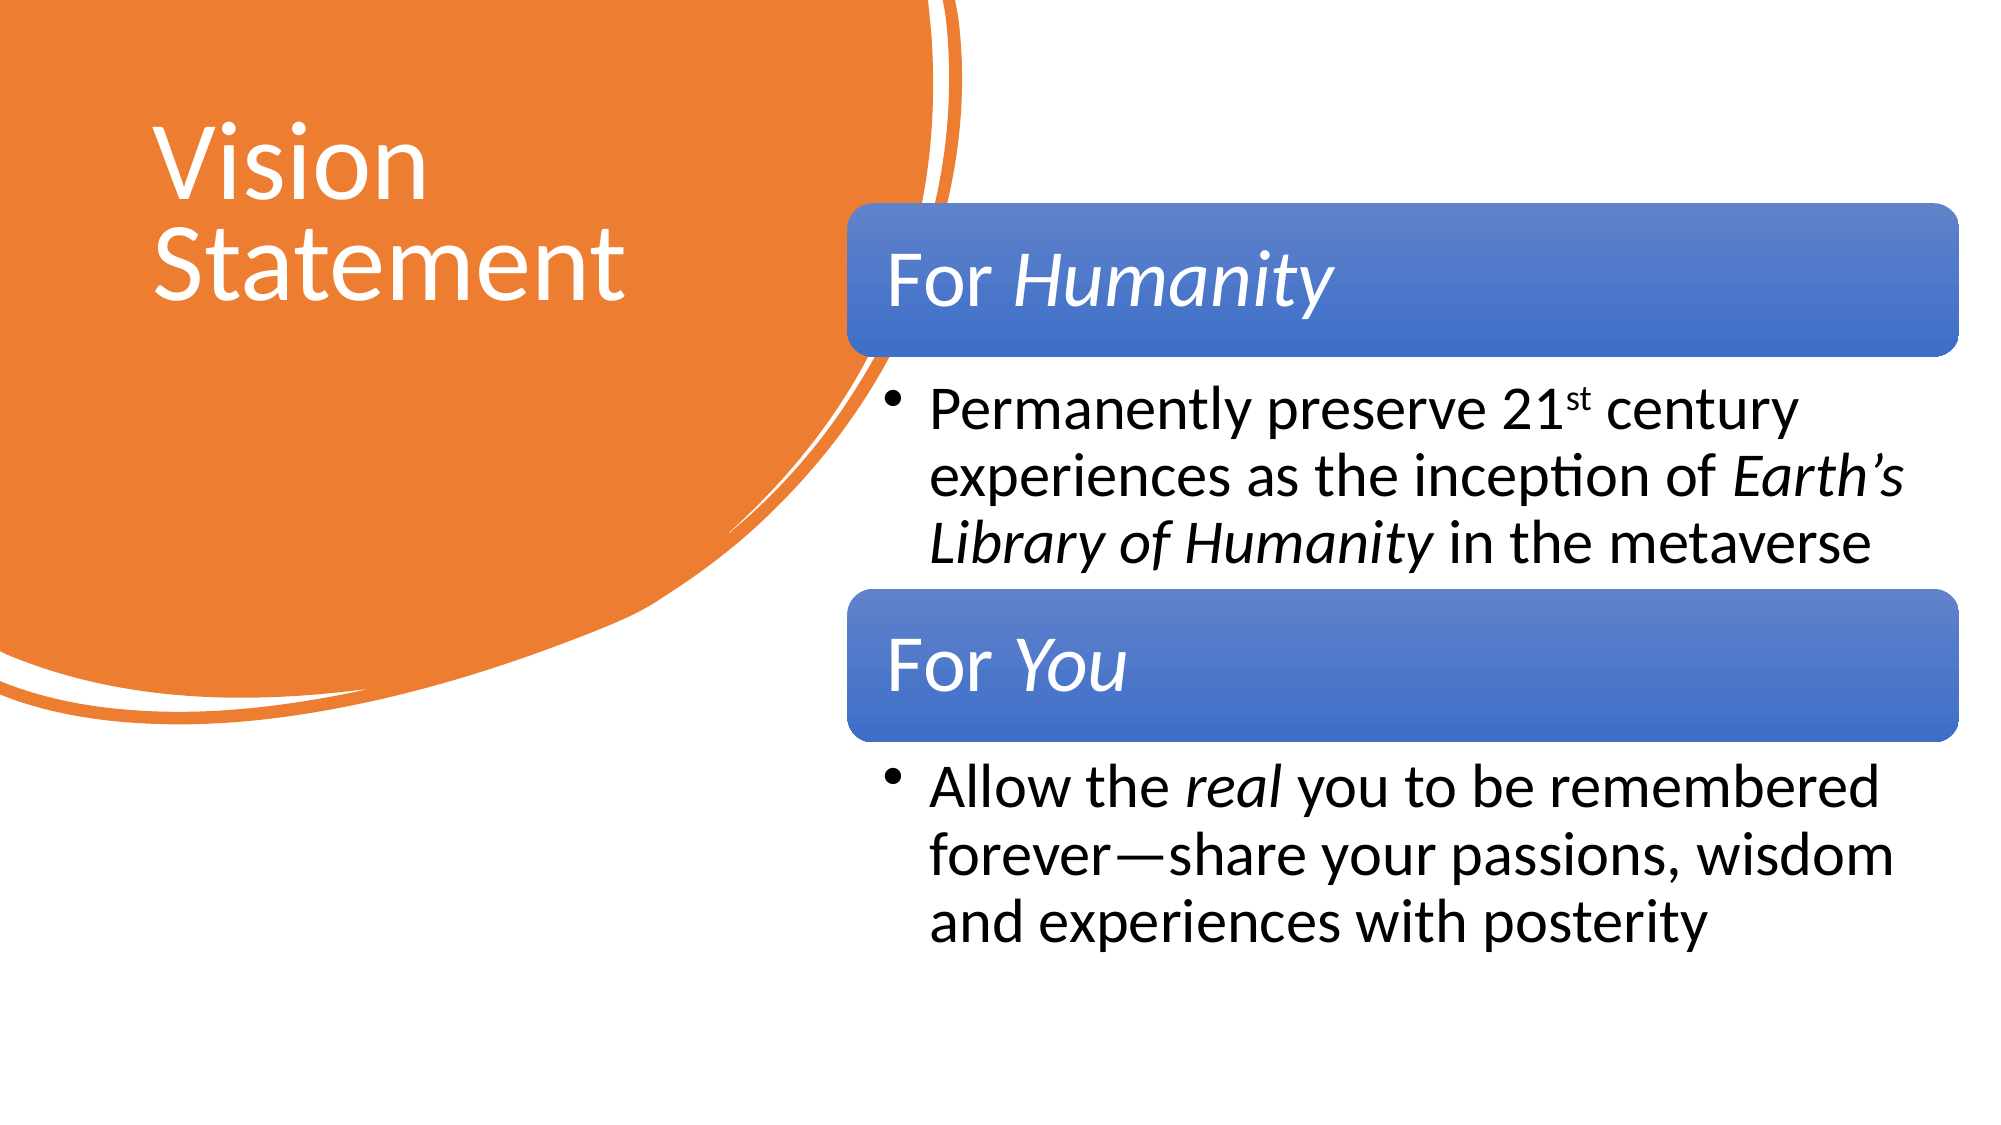

# Vision Statement
For Humanity
Permanently preserve 21st century experiences as the inception of Earth’s Library of Humanity in the metaverse
For You
Allow the real you to be remembered forever—share your passions, wisdom and experiences with posterity